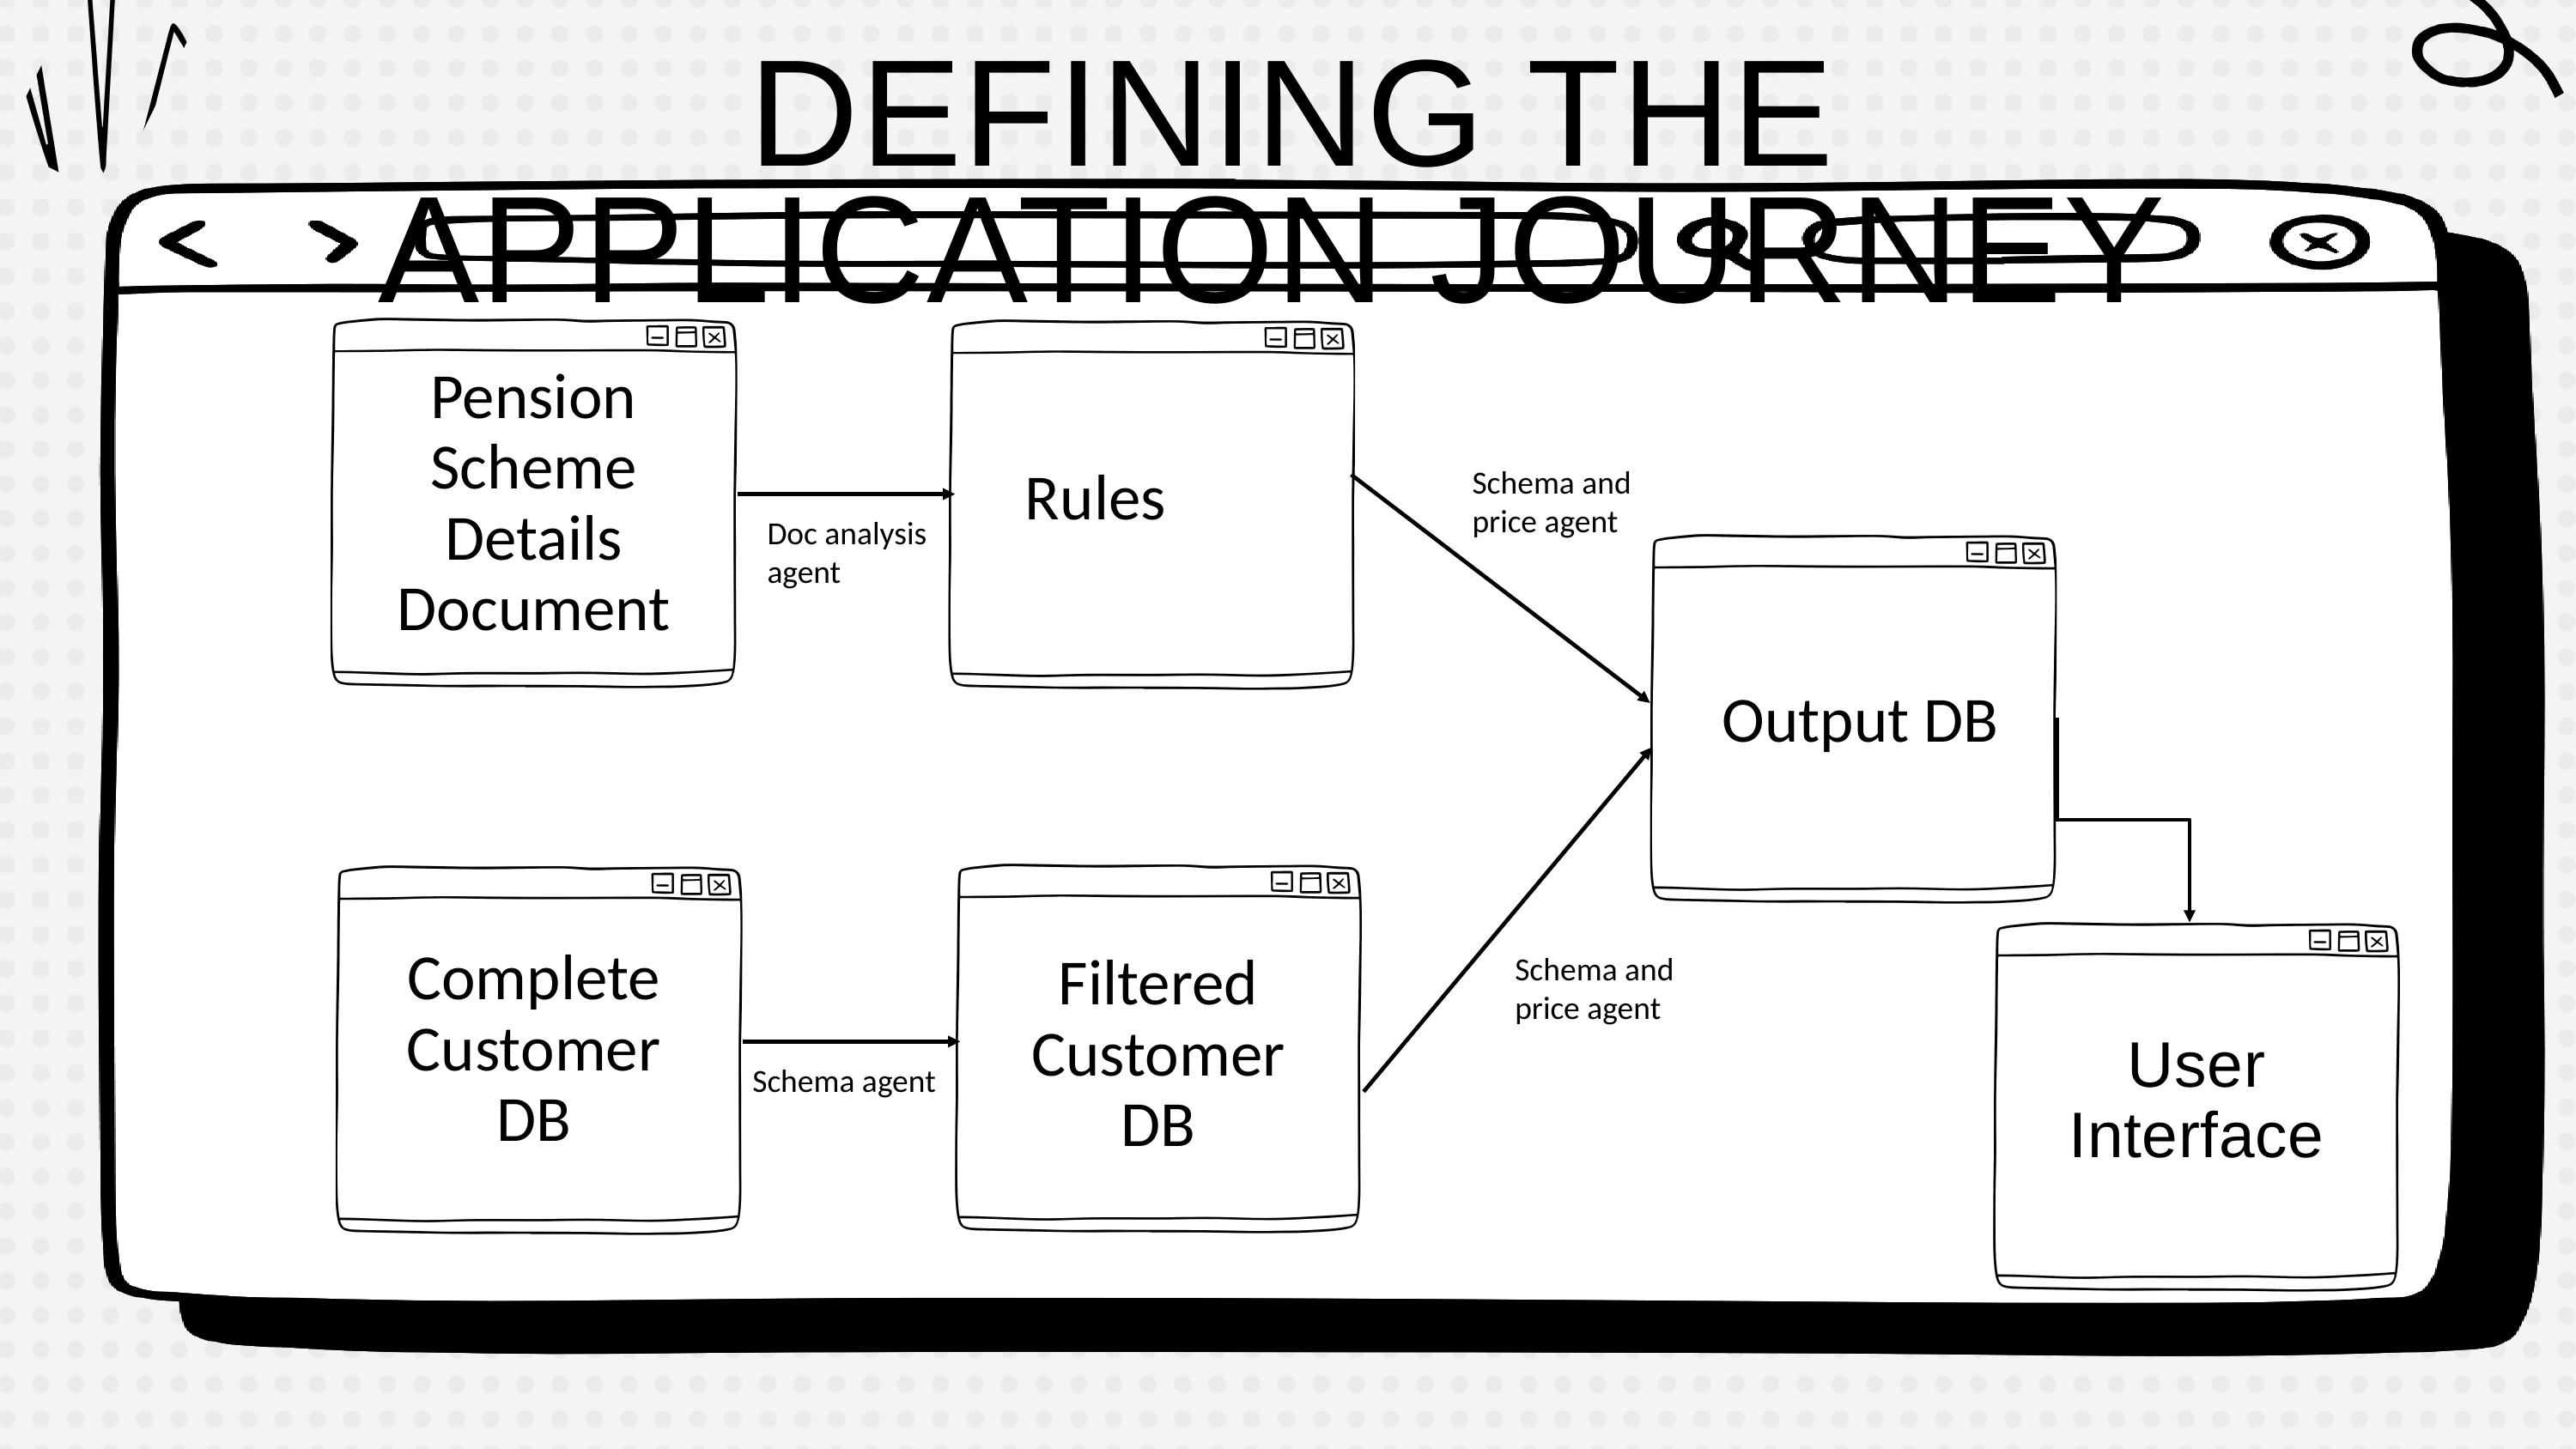

DEFINING THE APPLICATION JOURNEY

Pension Scheme Details Document
Rules
Schema and price agent
Doc analysis agent

Output DB

Filtered Customer DB

Complete Customer DB
Schema and price agent
User Interface
Schema agent